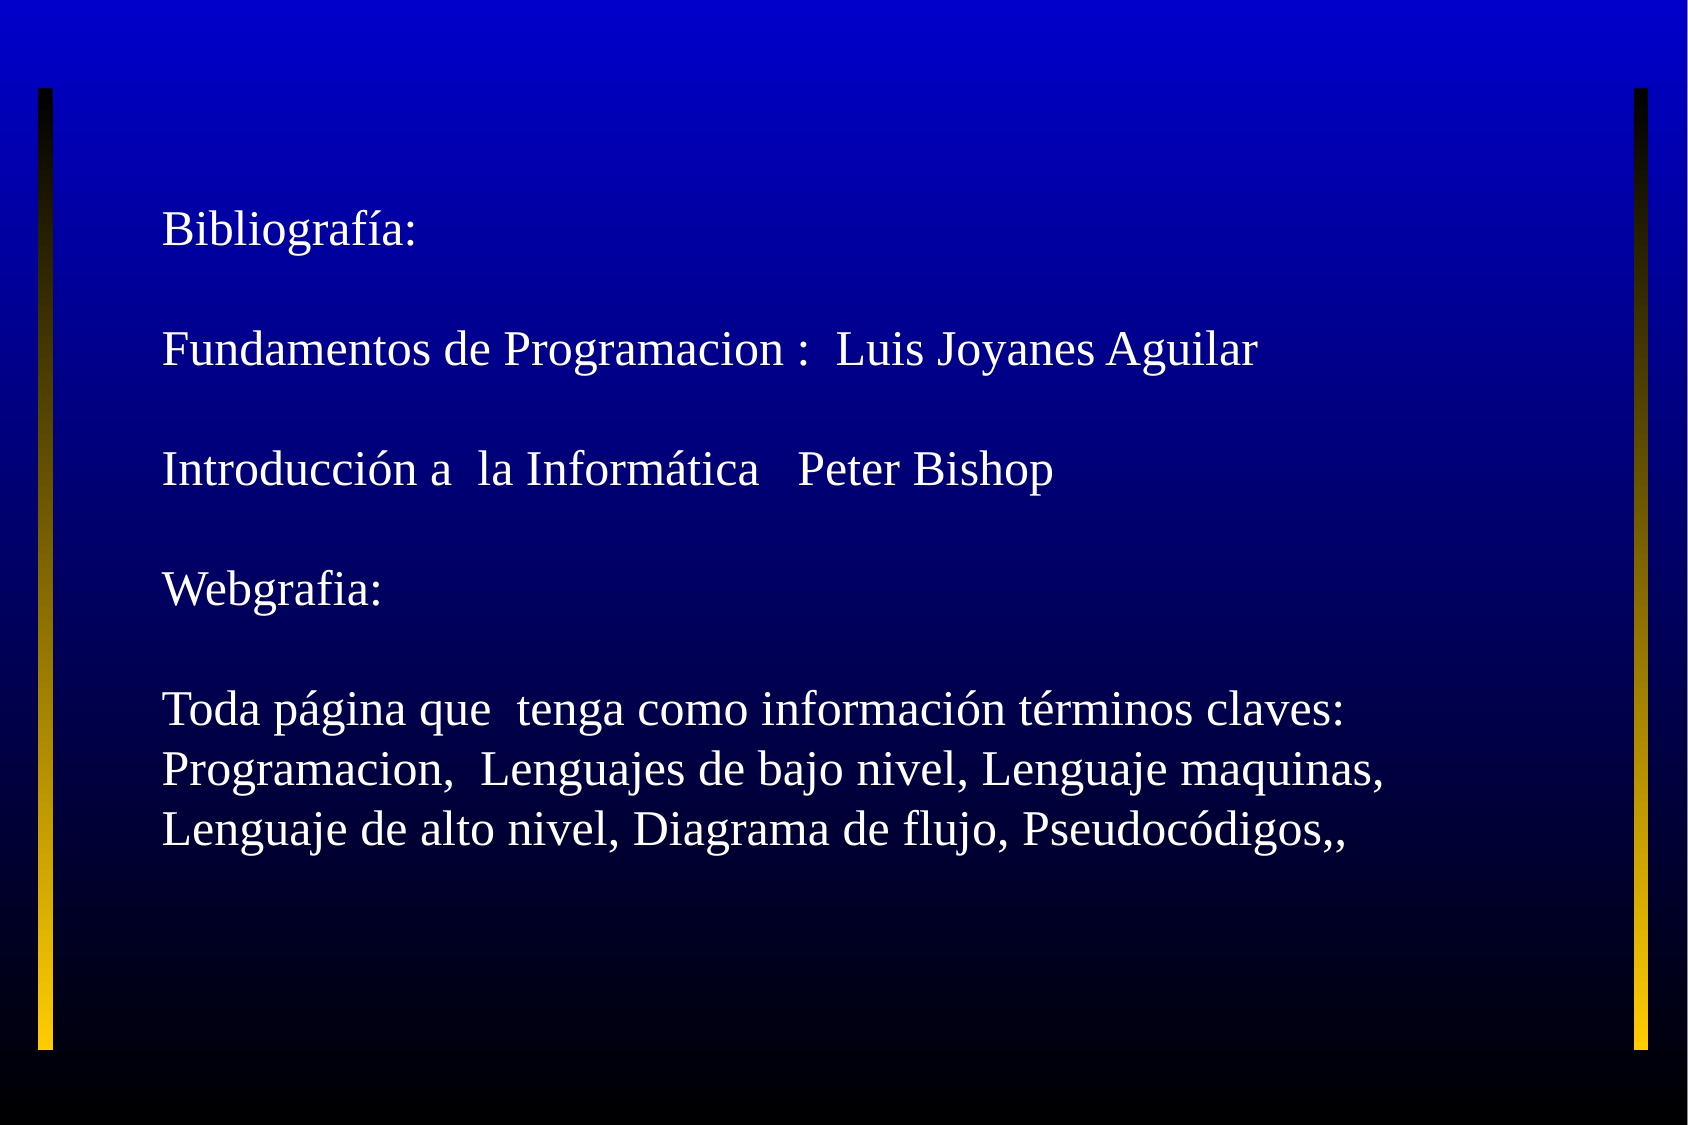

Bibliografía:

Fundamentos de Programacion :  Luis Joyanes Aguilar

Introducción a  la Informática   Peter Bishop

Webgrafia:

Toda página que  tenga como información términos claves:
Programacion,  Lenguajes de bajo nivel, Lenguaje maquinas,  Lenguaje de alto nivel, Diagrama de flujo, Pseudocódigos,,